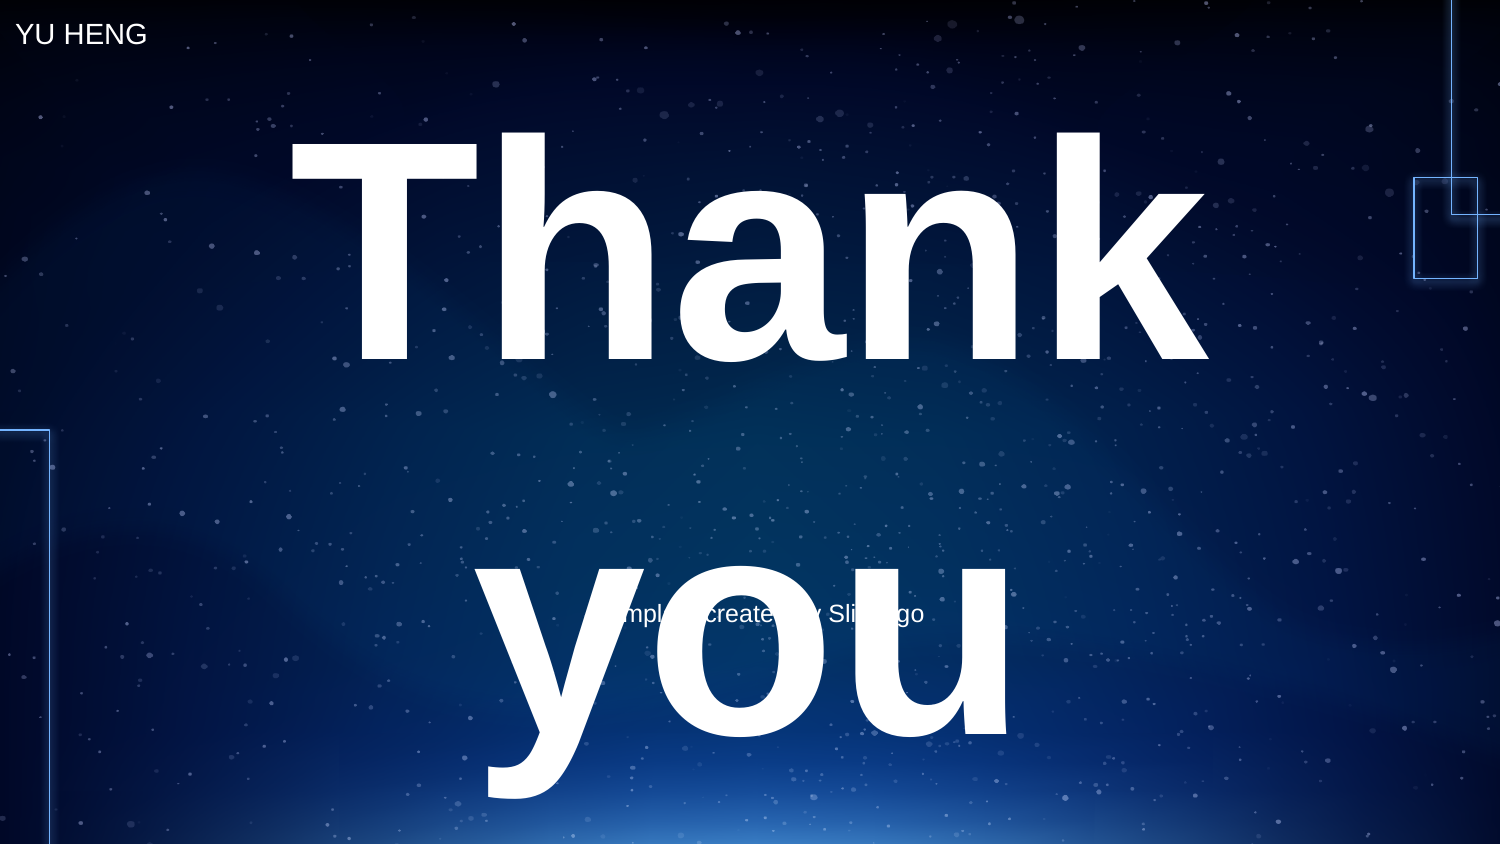

YU HENG
# Thank you
Template created by Slidesgo